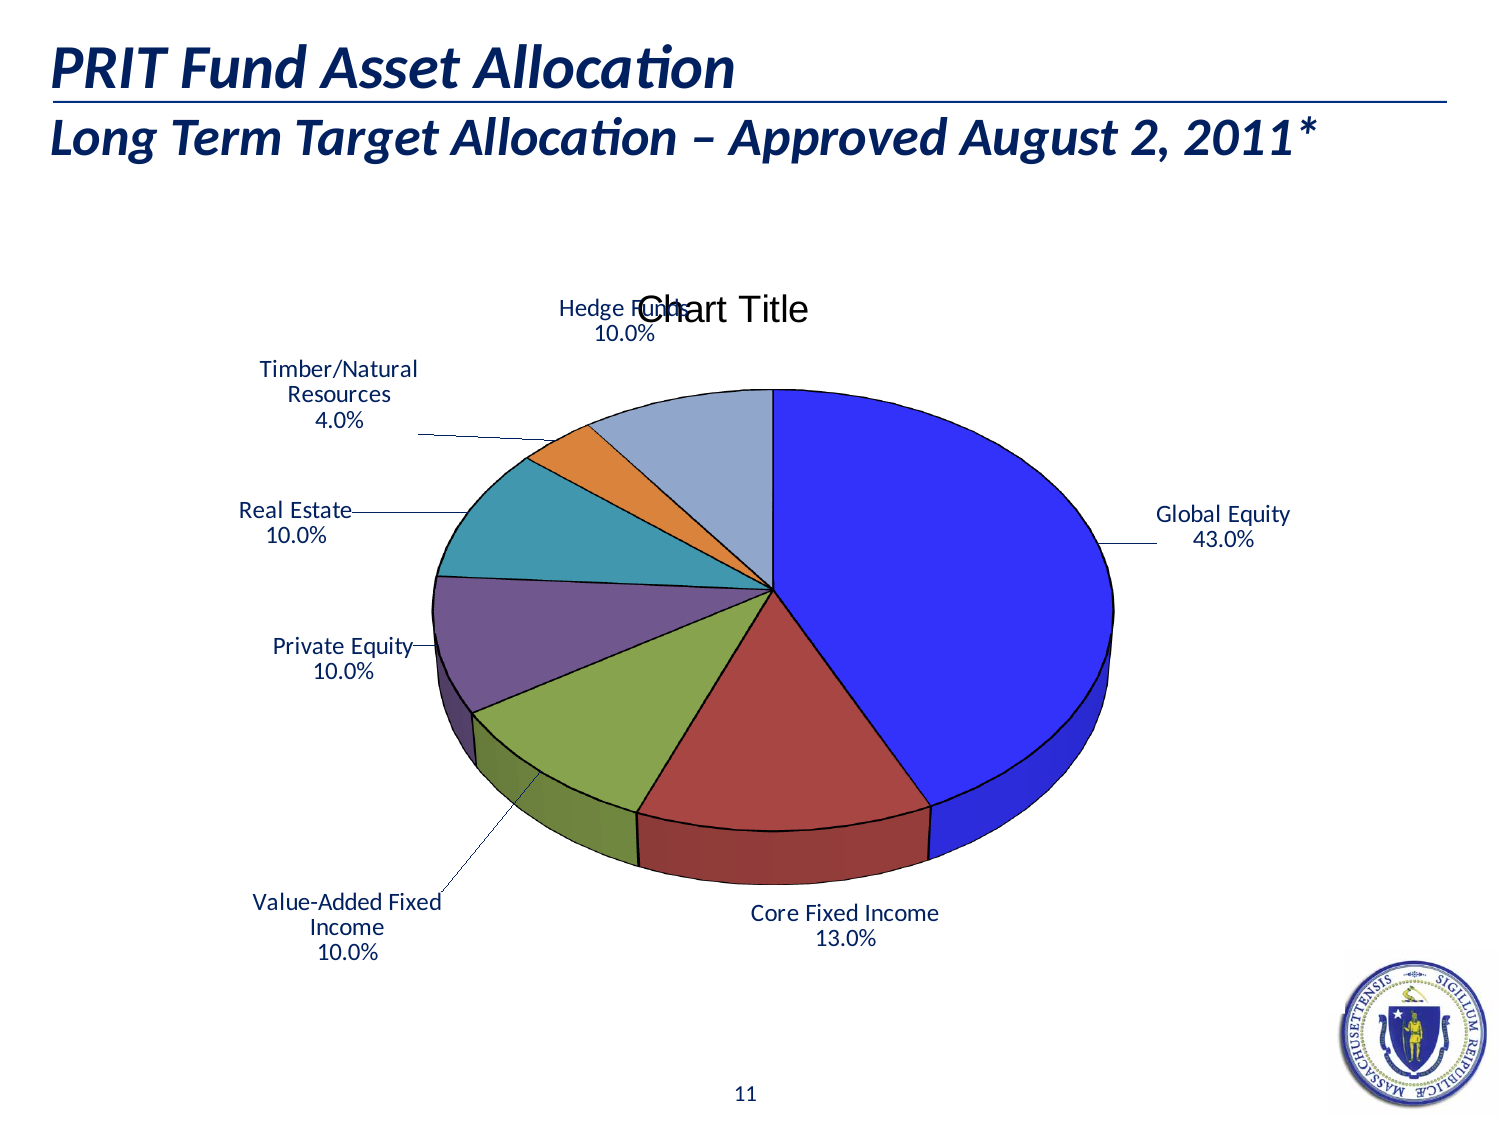

# PRIT Fund Asset Allocation Long Term Target Allocation – Approved August 2, 2011*

[unsupported chart]

### Chart:

| Category |
|---|